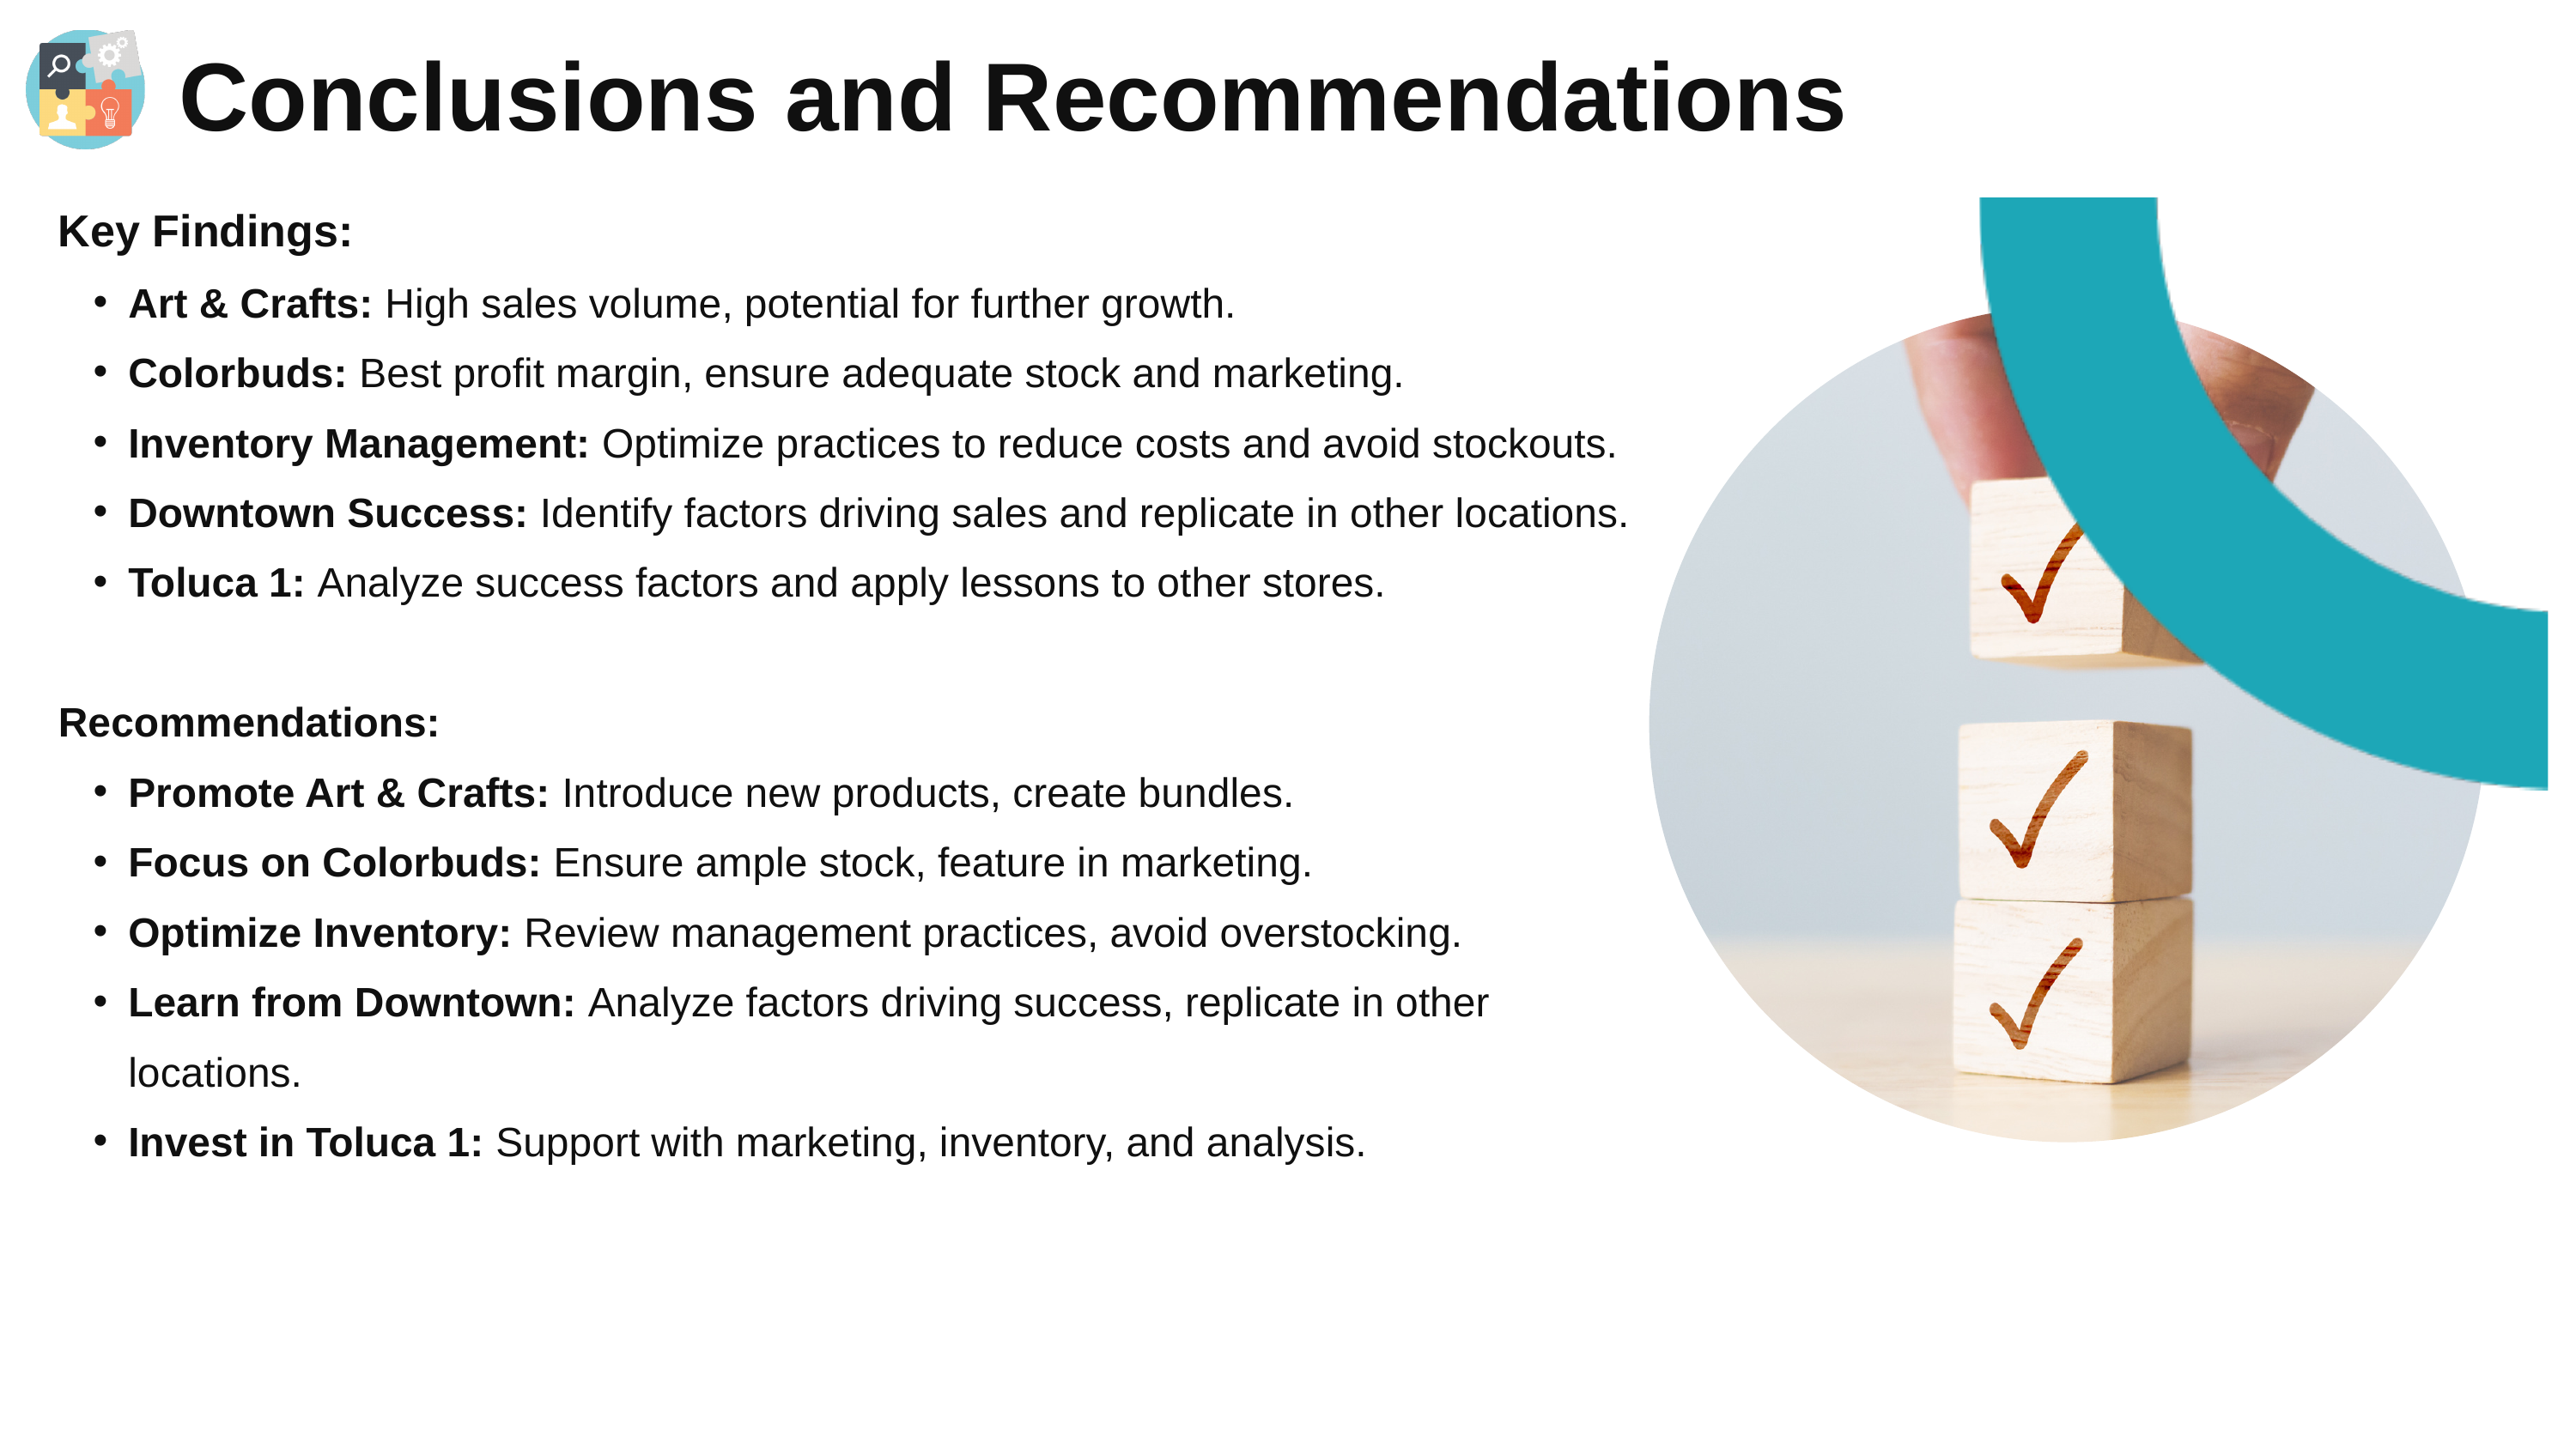

Conclusions and Recommendations

Key Findings:
Art & Crafts: High sales volume, potential for further growth.
Colorbuds: Best profit margin, ensure adequate stock and marketing.
Inventory Management: Optimize practices to reduce costs and avoid stockouts.
Downtown Success: Identify factors driving sales and replicate in other locations.
Toluca 1: Analyze success factors and apply lessons to other stores.

Recommendations:
Promote Art & Crafts: Introduce new products, create bundles.
Focus on Colorbuds: Ensure ample stock, feature in marketing.
Optimize Inventory: Review management practices, avoid overstocking.
Learn from Downtown: Analyze factors driving success, replicate in other locations.
Invest in Toluca 1: Support with marketing, inventory, and analysis.